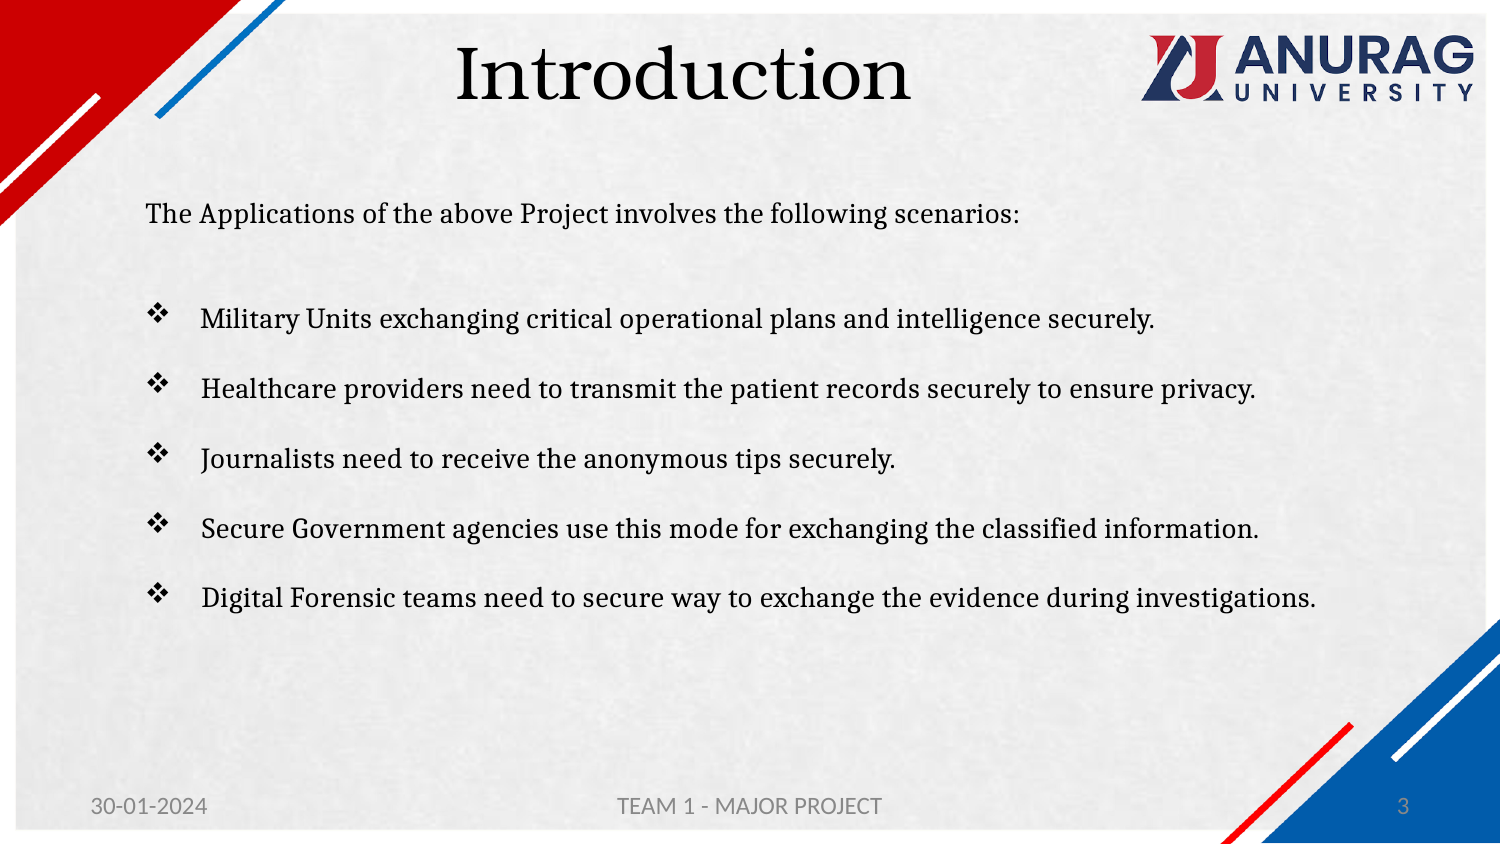

Introduction
The Applications of the above Project involves the following scenarios:

Military Units exchanging critical operational plans and intelligence securely.
Healthcare providers need to transmit the patient records securely to ensure privacy.
Journalists need to receive the anonymous tips securely.
Secure Government agencies use this mode for exchanging the classified information.
Digital Forensic teams need to secure way to exchange the evidence during investigations.
30-01-2024
TEAM 1 - MAJOR PROJECT
3